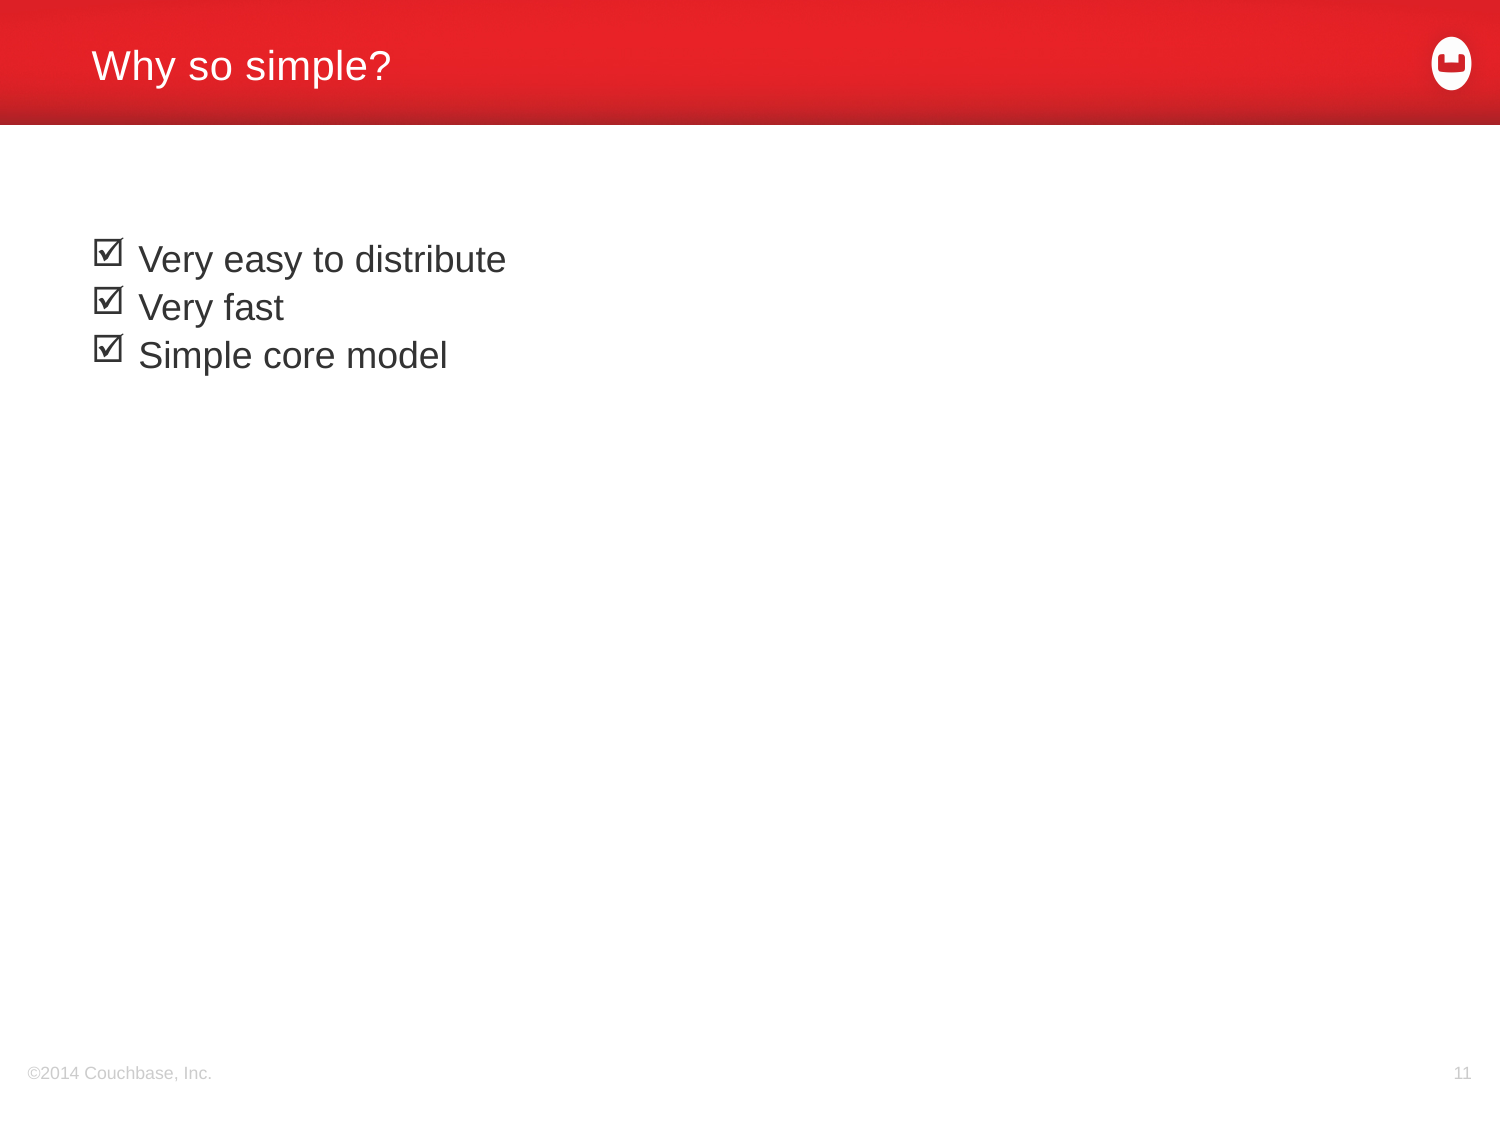

# Why so simple?
Very easy to distribute
Very fast
Simple core model

©2014 Couchbase, Inc.
11